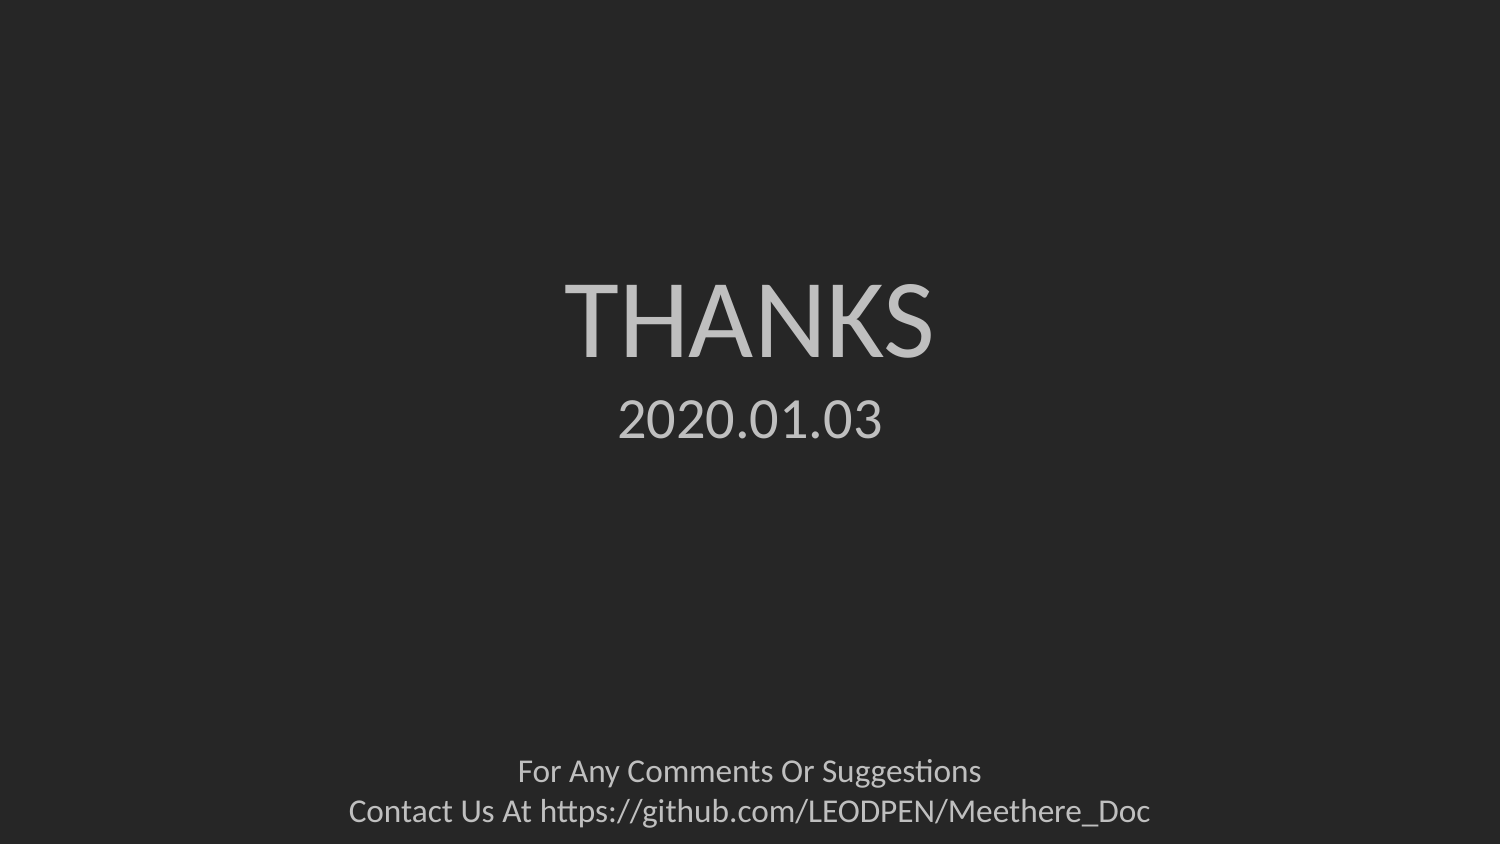

THANKS
2020.01.03

For Any Comments Or Suggestions
Contact Us At https://github.com/LEODPEN/Meethere_Doc